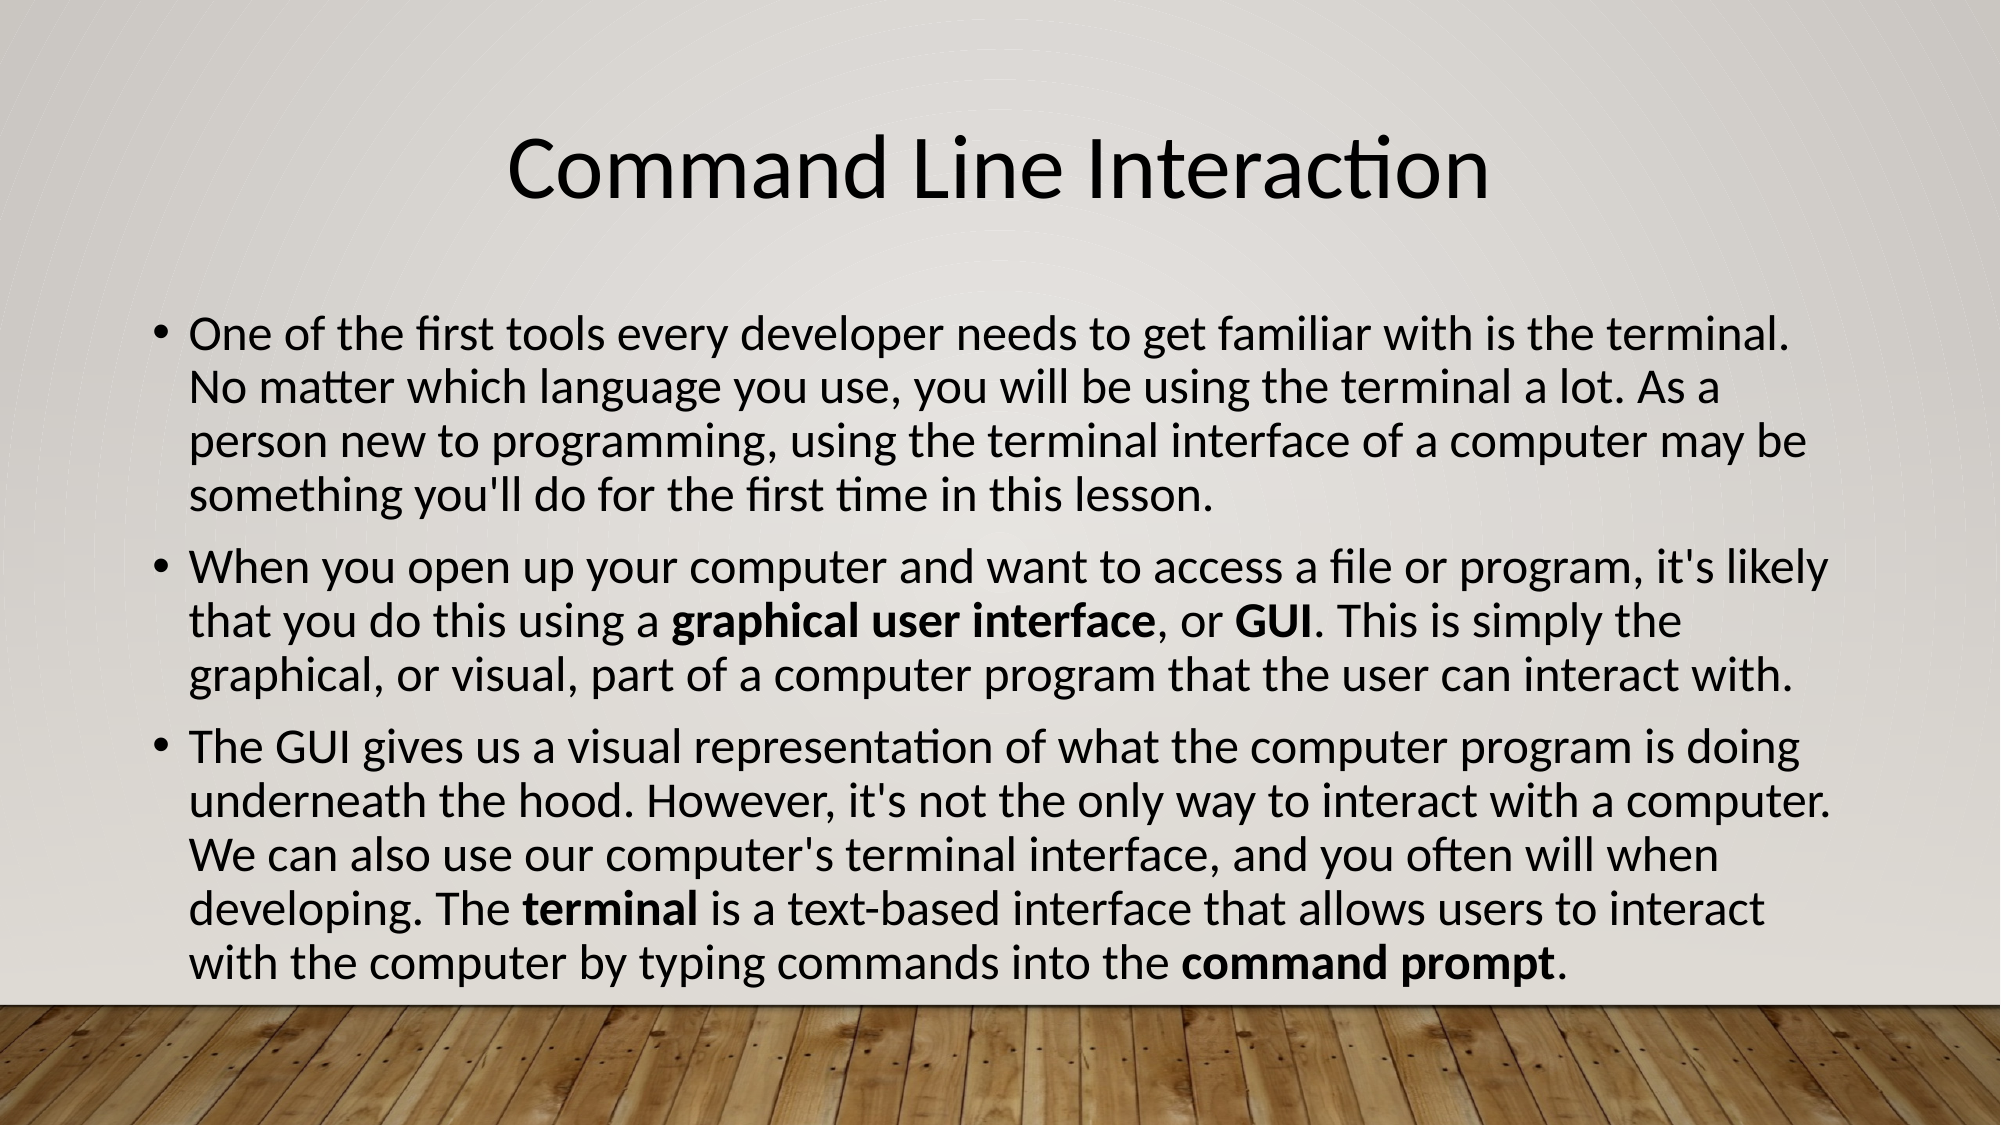

Command Line Interaction
One of the first tools every developer needs to get familiar with is the terminal. No matter which language you use, you will be using the terminal a lot. As a person new to programming, using the terminal interface of a computer may be something you'll do for the first time in this lesson.
When you open up your computer and want to access a file or program, it's likely that you do this using a graphical user interface, or GUI. This is simply the graphical, or visual, part of a computer program that the user can interact with.
The GUI gives us a visual representation of what the computer program is doing underneath the hood. However, it's not the only way to interact with a computer. We can also use our computer's terminal interface, and you often will when developing. The terminal is a text-based interface that allows users to interact with the computer by typing commands into the command prompt.